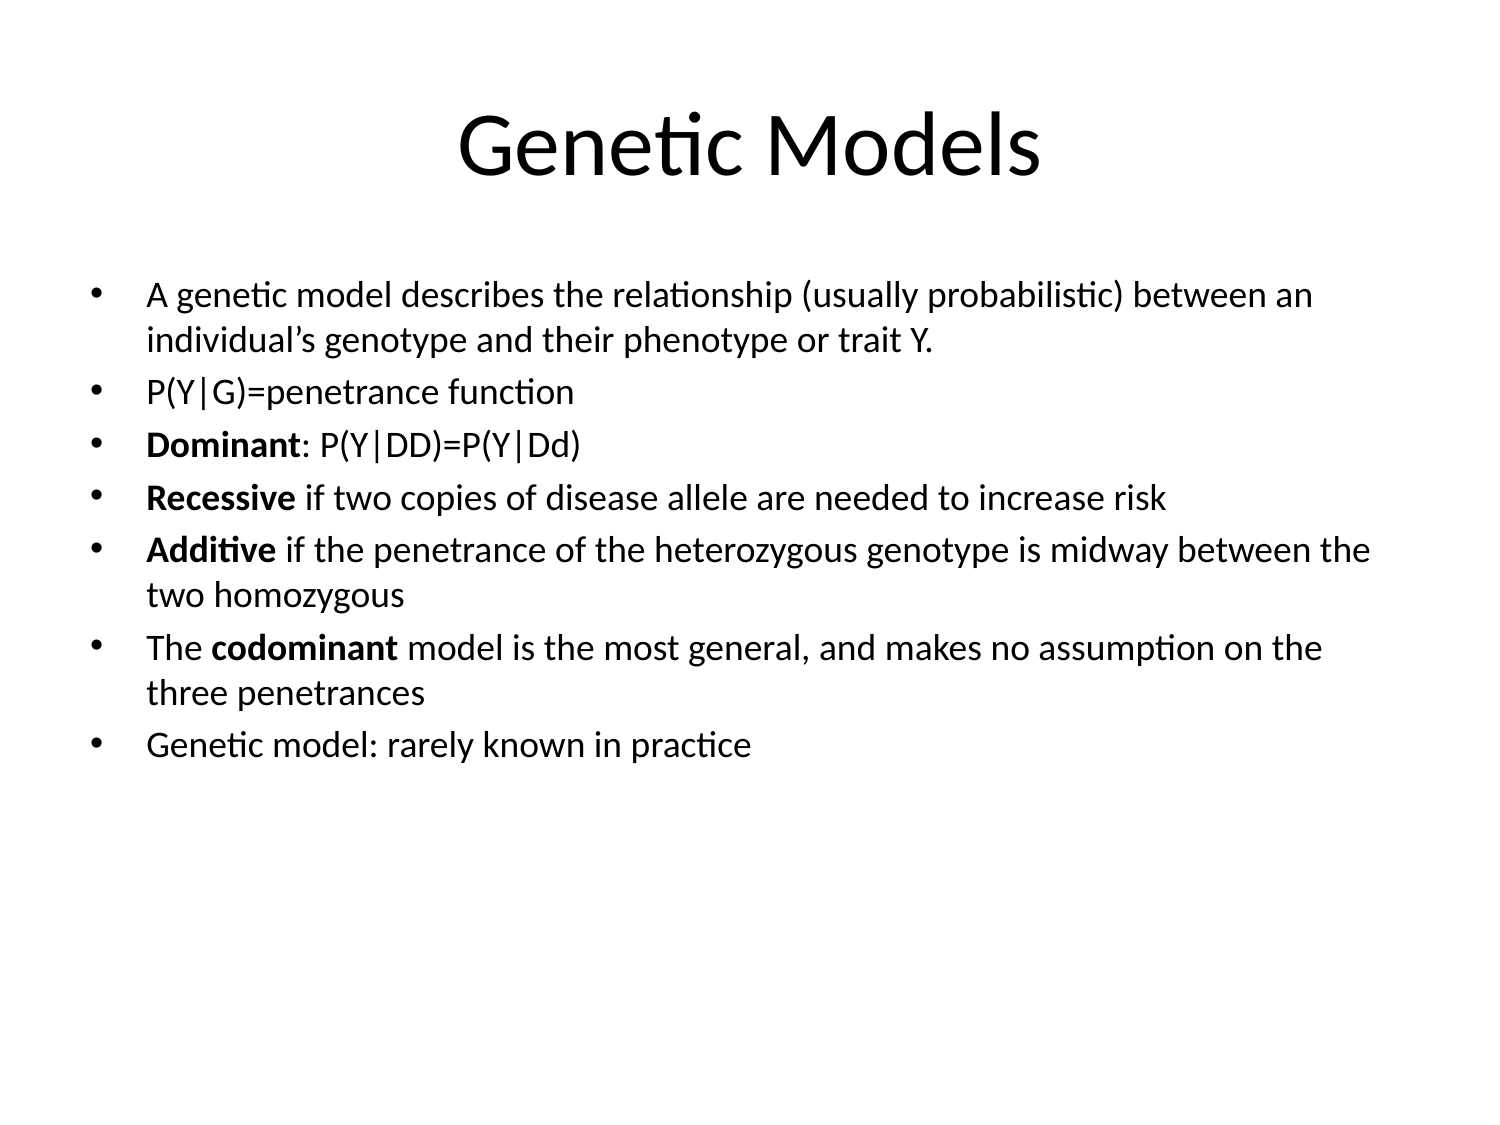

# Genetic Models
A genetic model describes the relationship (usually probabilistic) between an individual’s genotype and their phenotype or trait Y.
P(Y|G)=penetrance function
Dominant: P(Y|DD)=P(Y|Dd)
Recessive if two copies of disease allele are needed to increase risk
Additive if the penetrance of the heterozygous genotype is midway between the two homozygous
The codominant model is the most general, and makes no assumption on the three penetrances
Genetic model: rarely known in practice